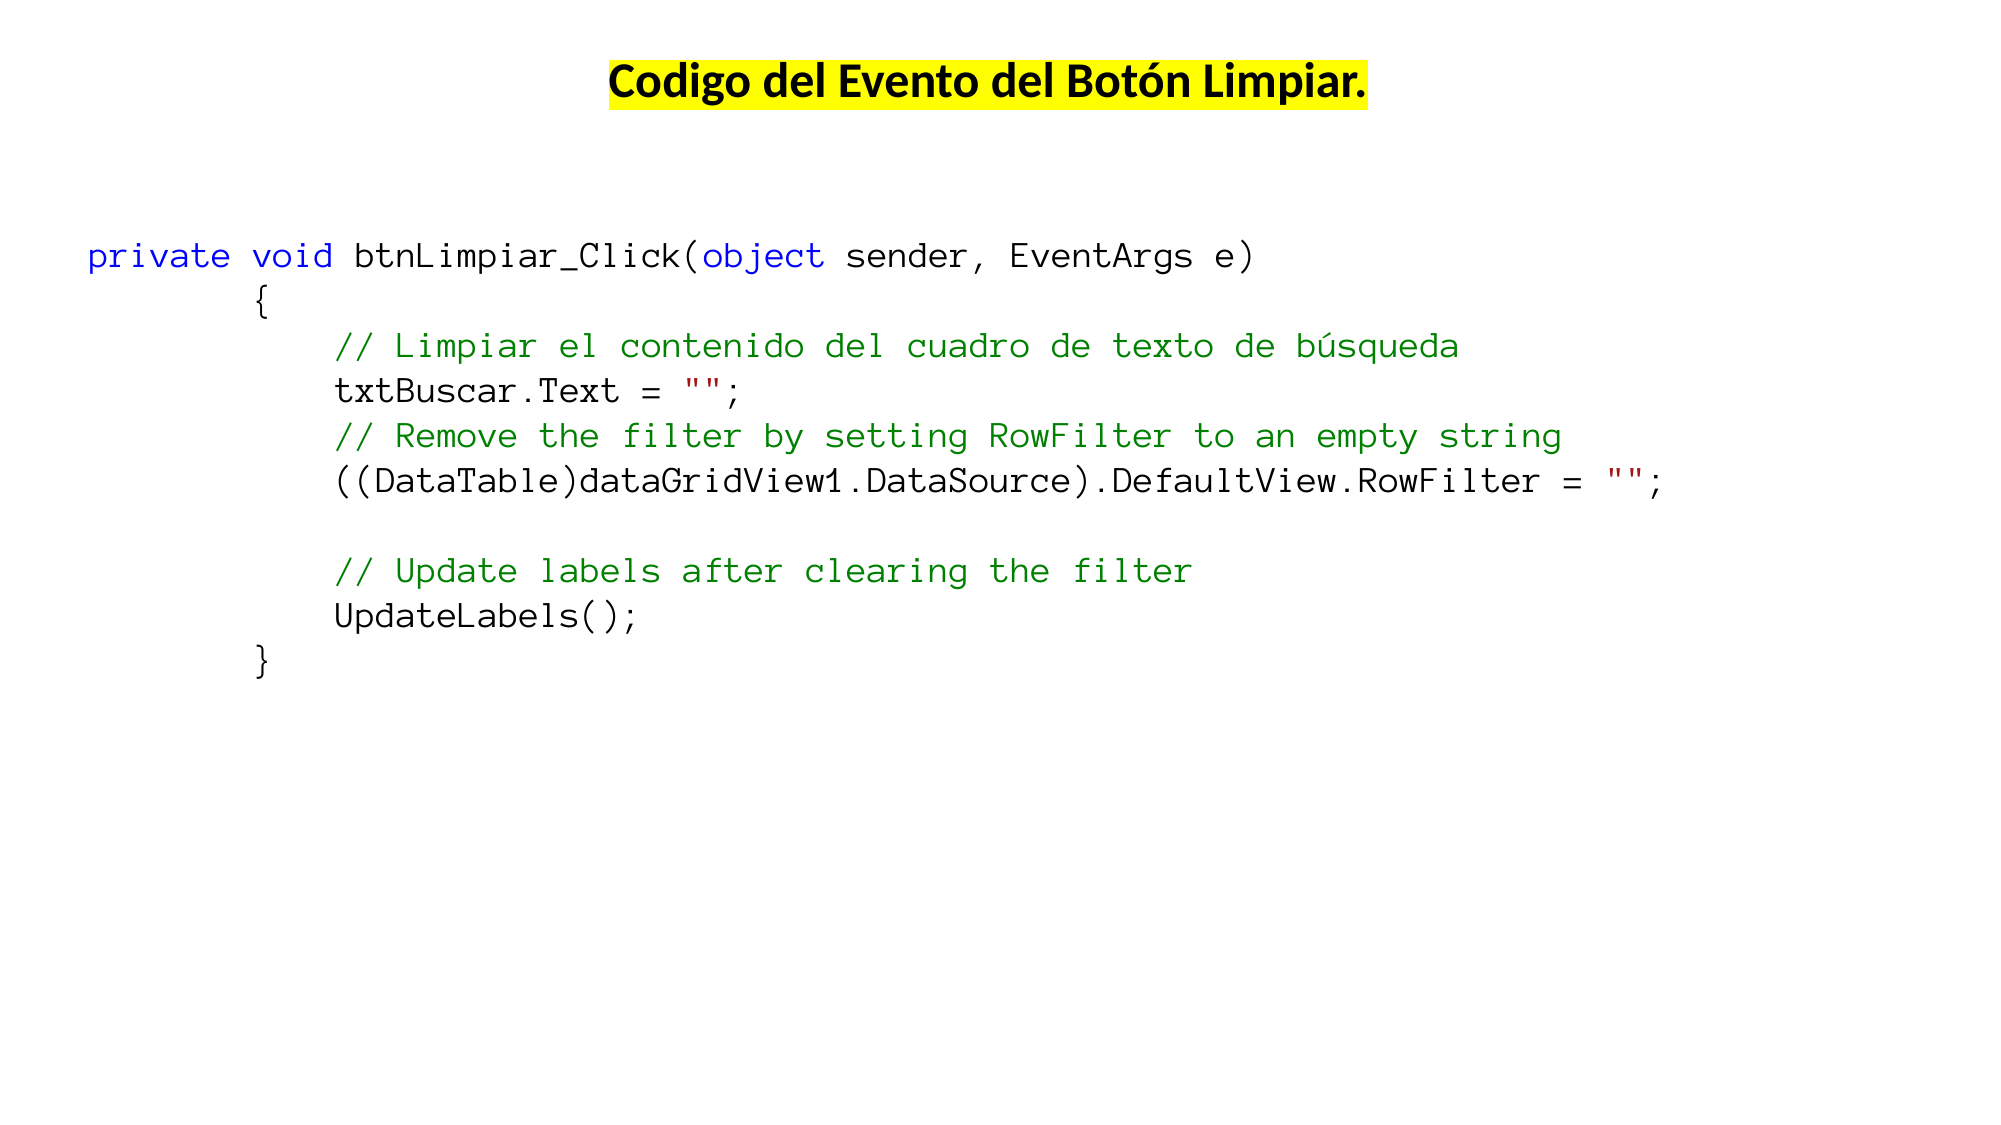

Codigo del Evento del Botón Limpiar.
private void btnLimpiar_Click(object sender, EventArgs e)
        {
            // Limpiar el contenido del cuadro de texto de búsqueda
            txtBuscar.Text = "";
            // Remove the filter by setting RowFilter to an empty string
            ((DataTable)dataGridView1.DataSource).DefaultView.RowFilter = "";

            // Update labels after clearing the filter
            UpdateLabels();
        }